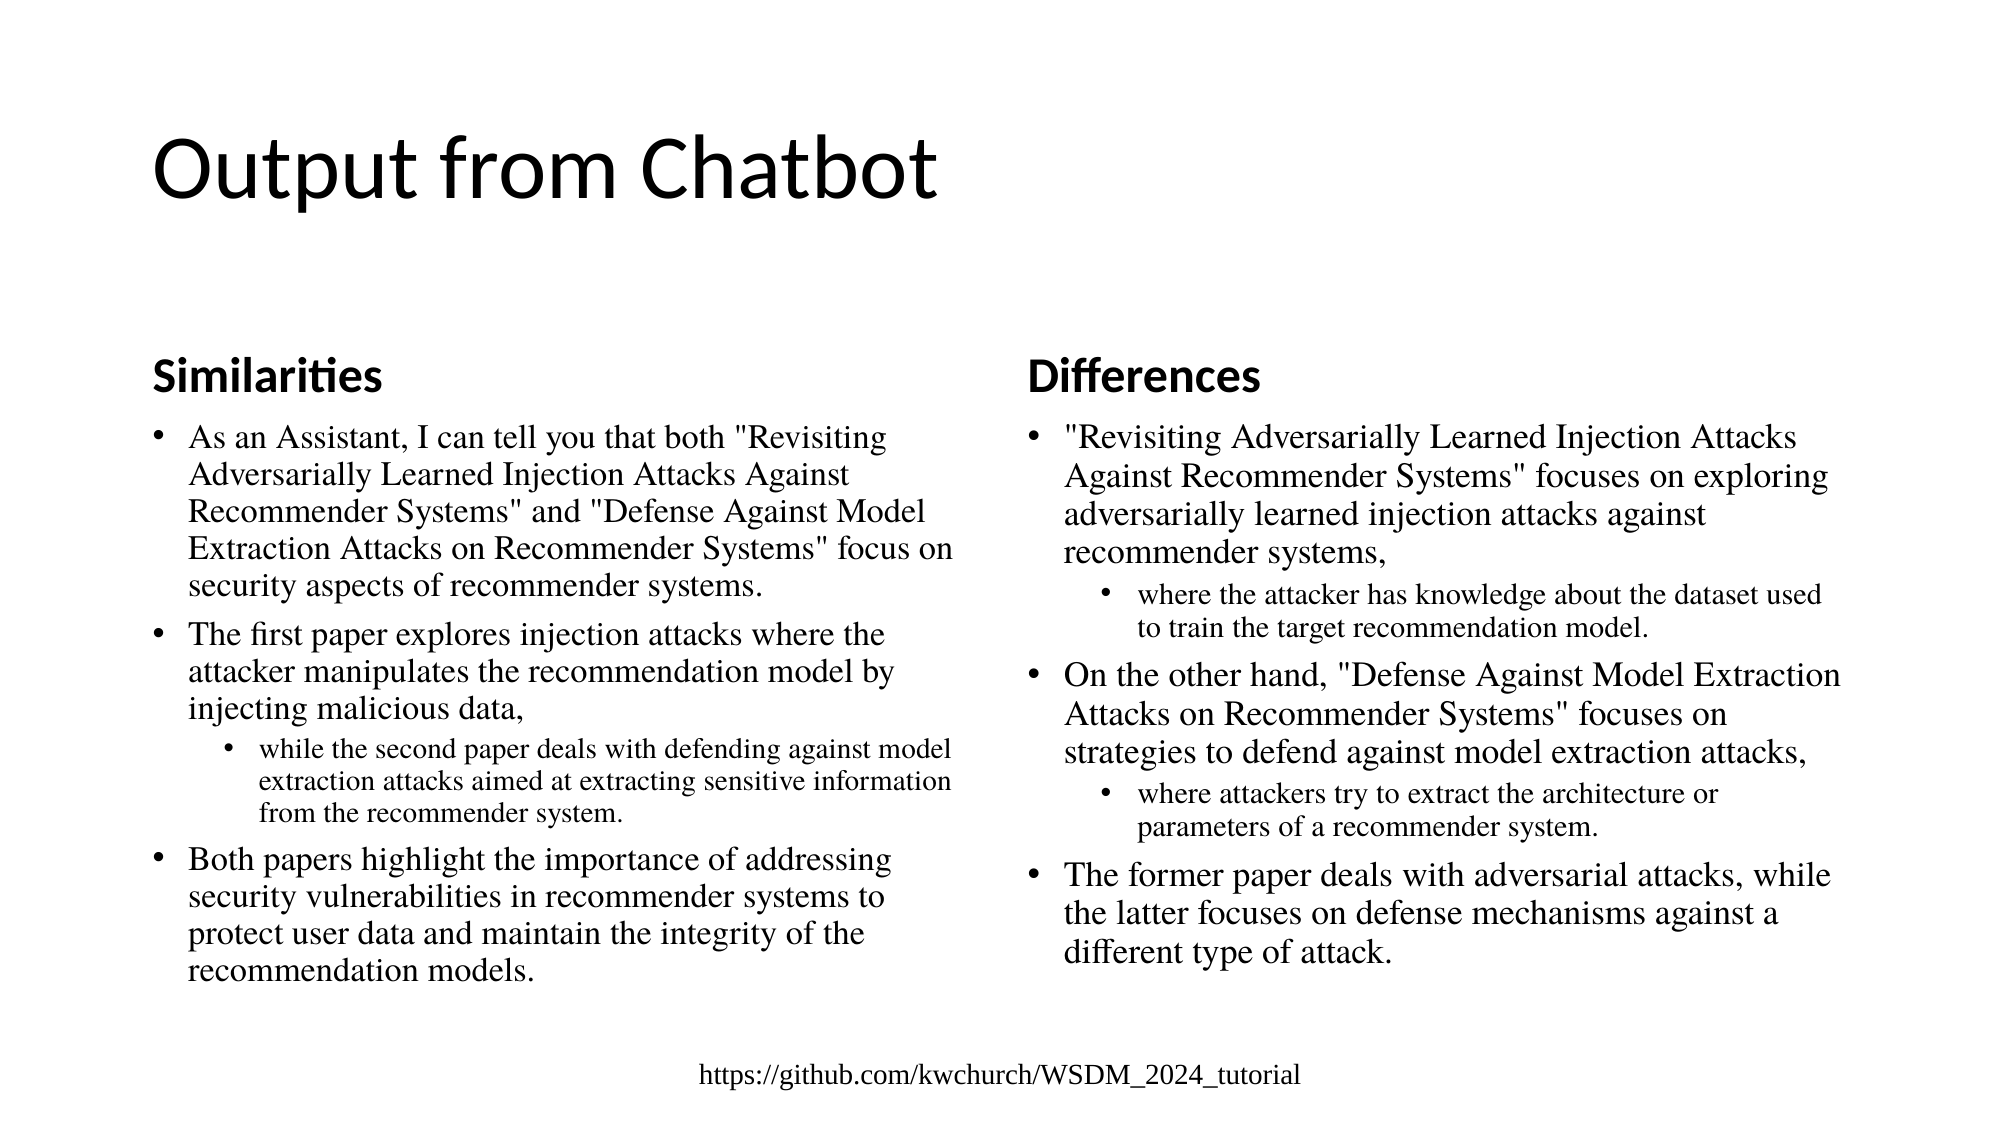

# Output from Chatbot
Similarities
Differences
As an Assistant, I can tell you that both "Revisiting Adversarially Learned Injection Attacks Against Recommender Systems" and "Defense Against Model Extraction Attacks on Recommender Systems" focus on security aspects of recommender systems.
The first paper explores injection attacks where the attacker manipulates the recommendation model by injecting malicious data,
while the second paper deals with defending against model extraction attacks aimed at extracting sensitive information from the recommender system.
Both papers highlight the importance of addressing security vulnerabilities in recommender systems to protect user data and maintain the integrity of the recommendation models.
"Revisiting Adversarially Learned Injection Attacks Against Recommender Systems" focuses on exploring adversarially learned injection attacks against recommender systems,
where the attacker has knowledge about the dataset used to train the target recommendation model.
On the other hand, "Defense Against Model Extraction Attacks on Recommender Systems" focuses on strategies to defend against model extraction attacks,
where attackers try to extract the architecture or parameters of a recommender system.
The former paper deals with adversarial attacks, while the latter focuses on defense mechanisms against a different type of attack.
https://github.com/kwchurch/WSDM_2024_tutorial